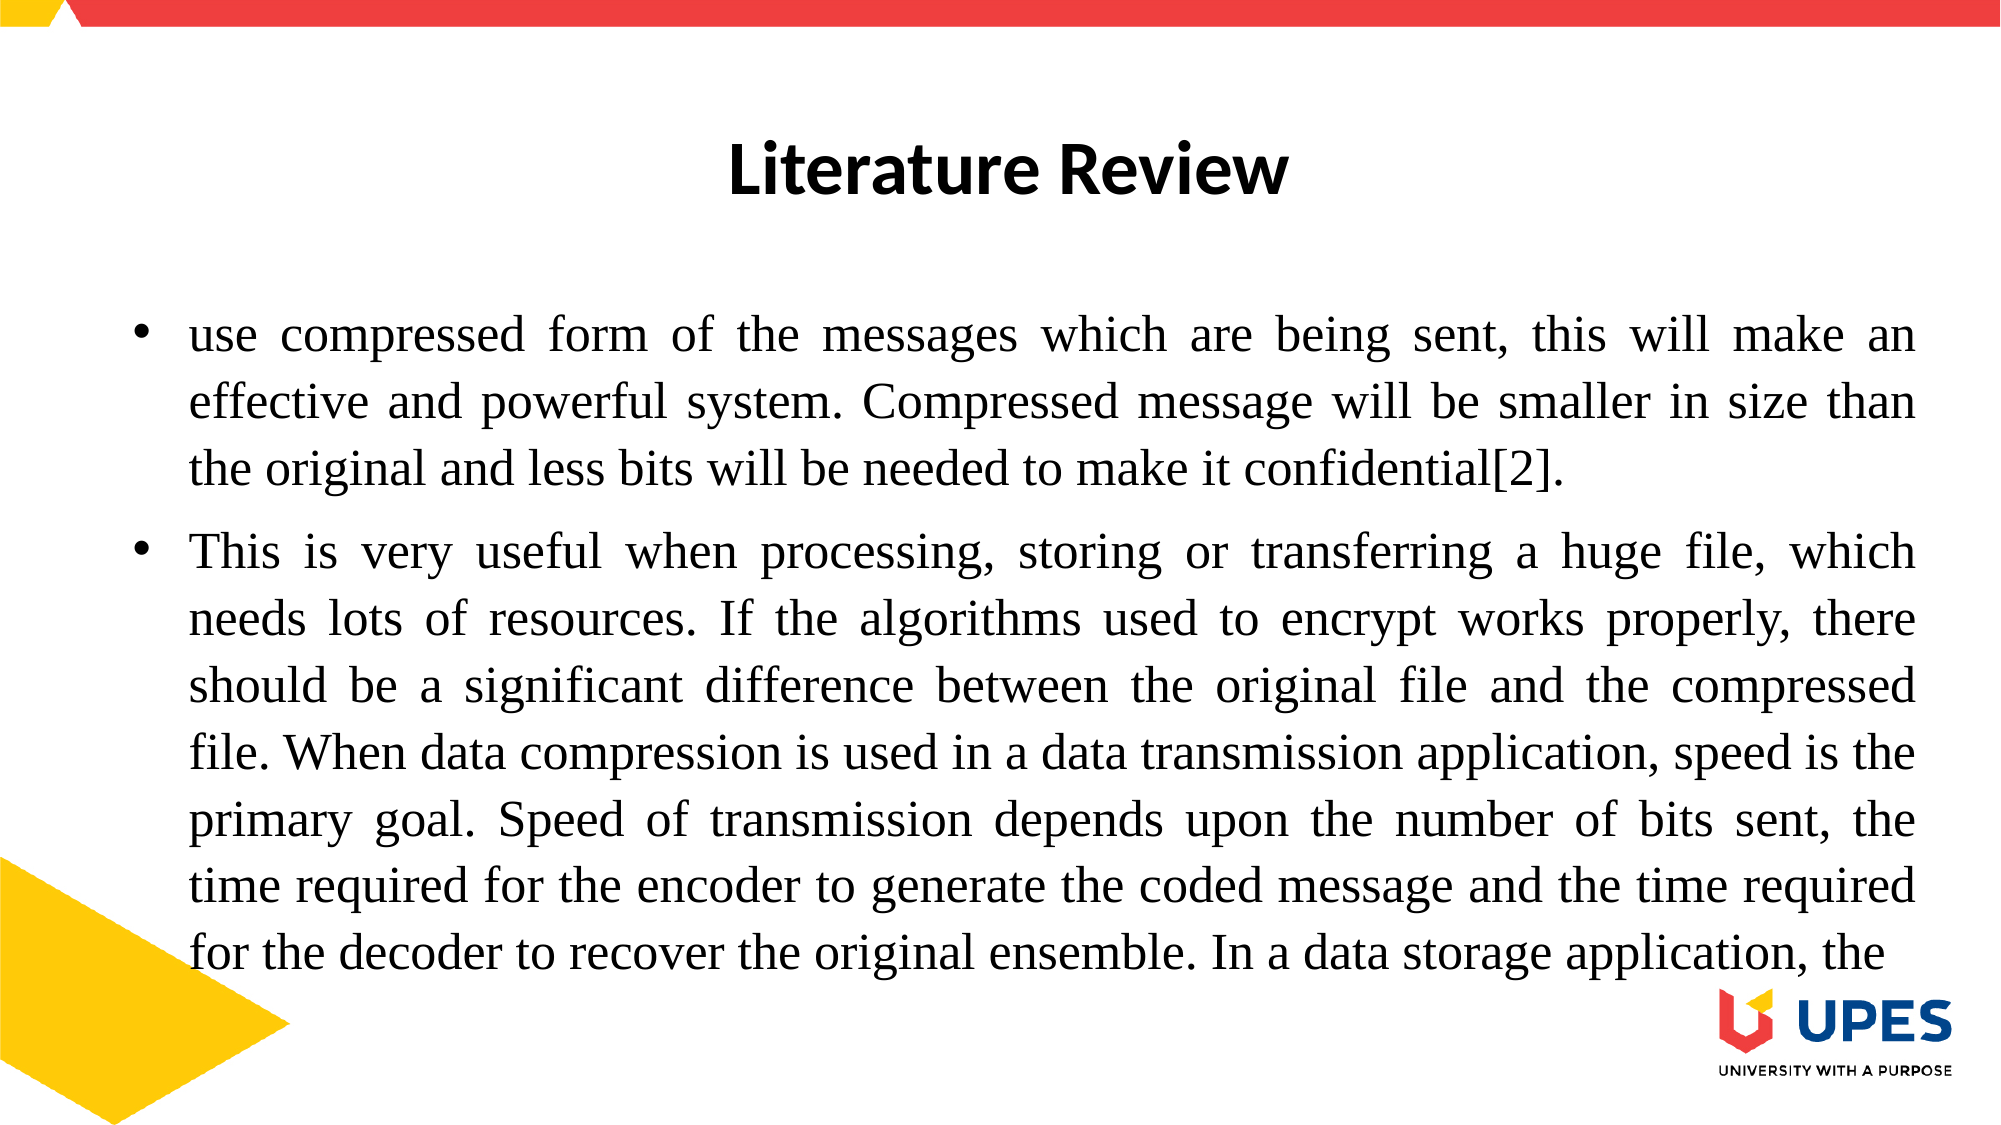

# Literature Review
use compressed form of the messages which are being sent, this will make an effective and powerful system. Compressed message will be smaller in size than the original and less bits will be needed to make it confidential[2].
This is very useful when processing, storing or transferring a huge file, which needs lots of resources. If the algorithms used to encrypt works properly, there should be a significant difference between the original file and the compressed file. When data compression is used in a data transmission application, speed is the primary goal. Speed of transmission depends upon the number of bits sent, the time required for the encoder to generate the coded message and the time required for the decoder to recover the original ensemble. In a data storage application, the